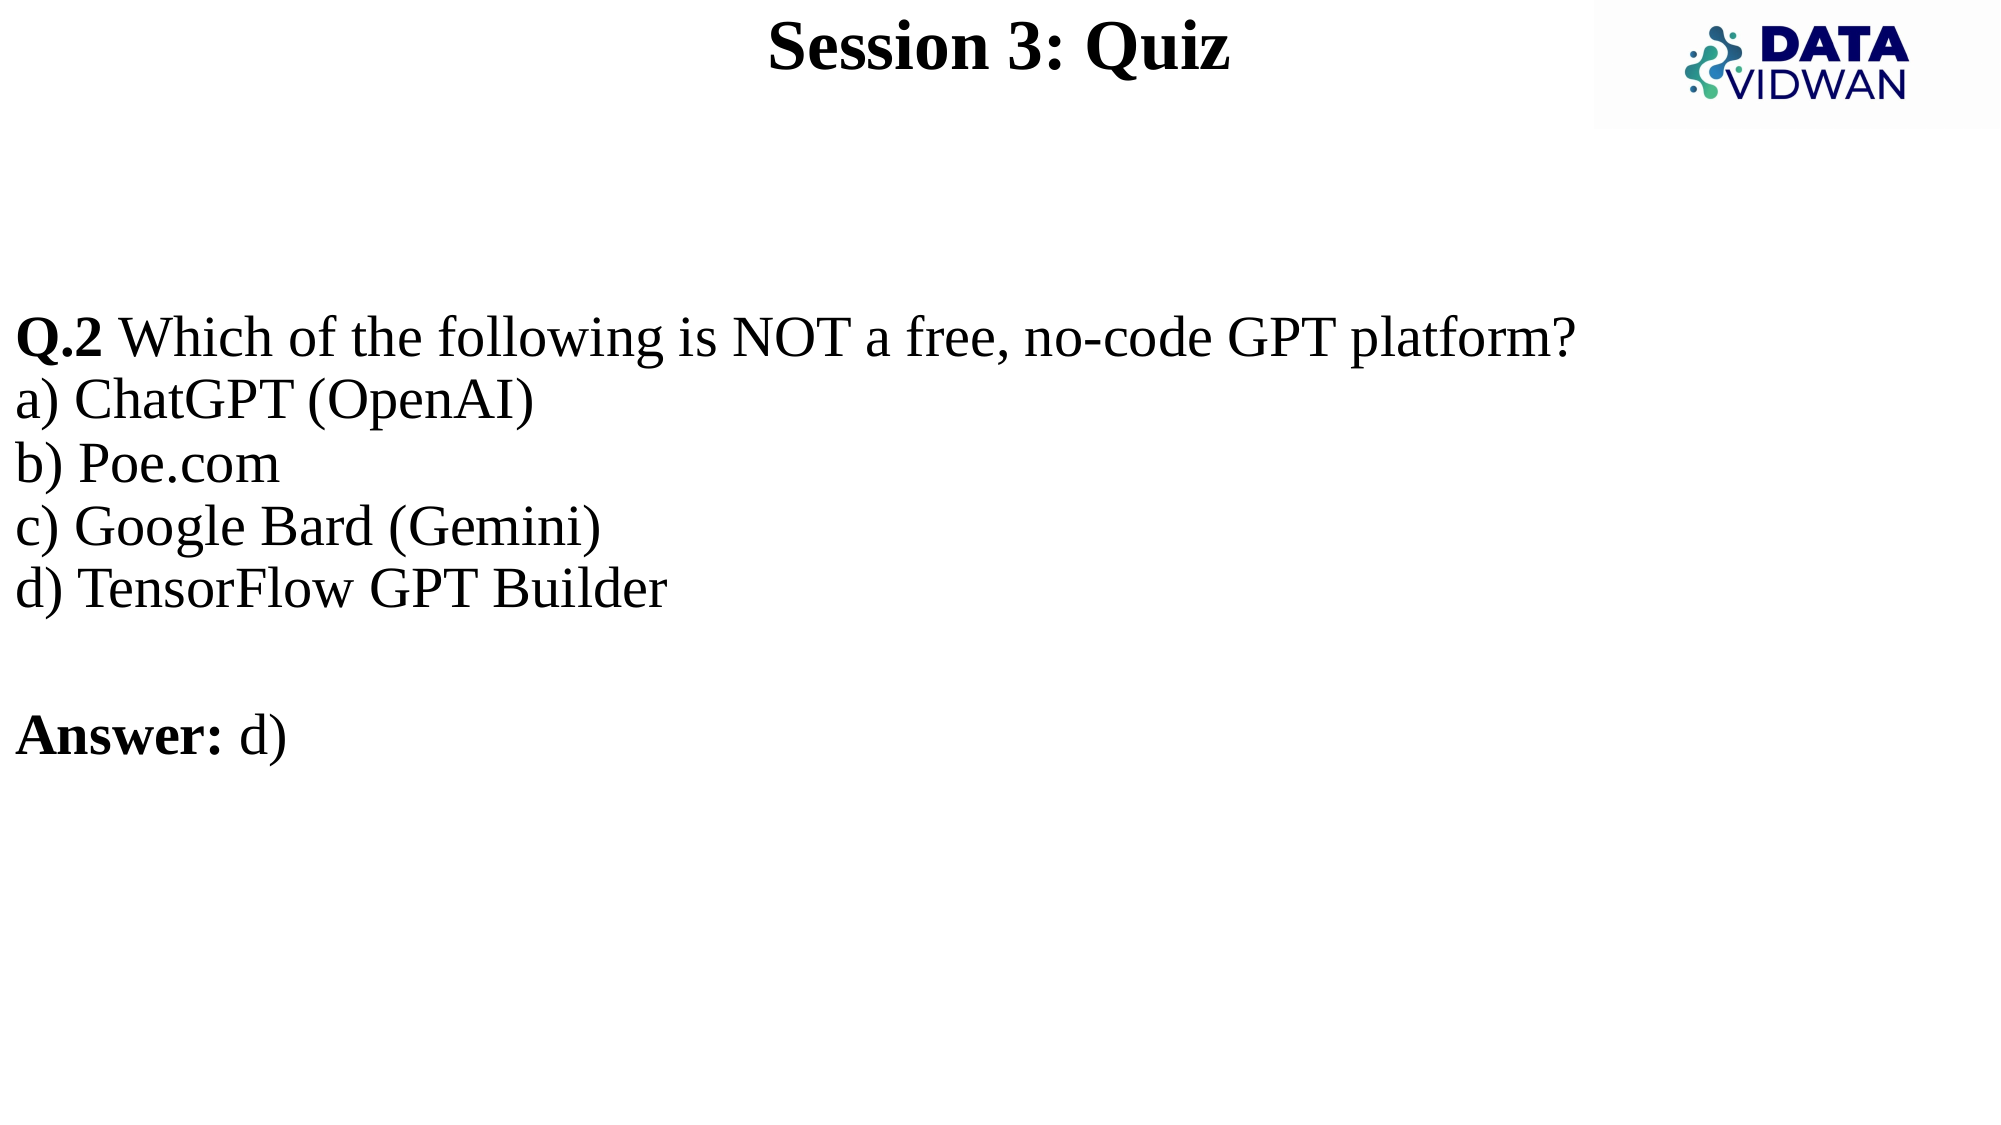

# Session 3: Quiz

Q.2 Which of the following is NOT a free, no-code GPT platform?
a) ChatGPT (OpenAI)
b) Poe.com
c) Google Bard (Gemini)
d) TensorFlow GPT Builder
Answer: d)